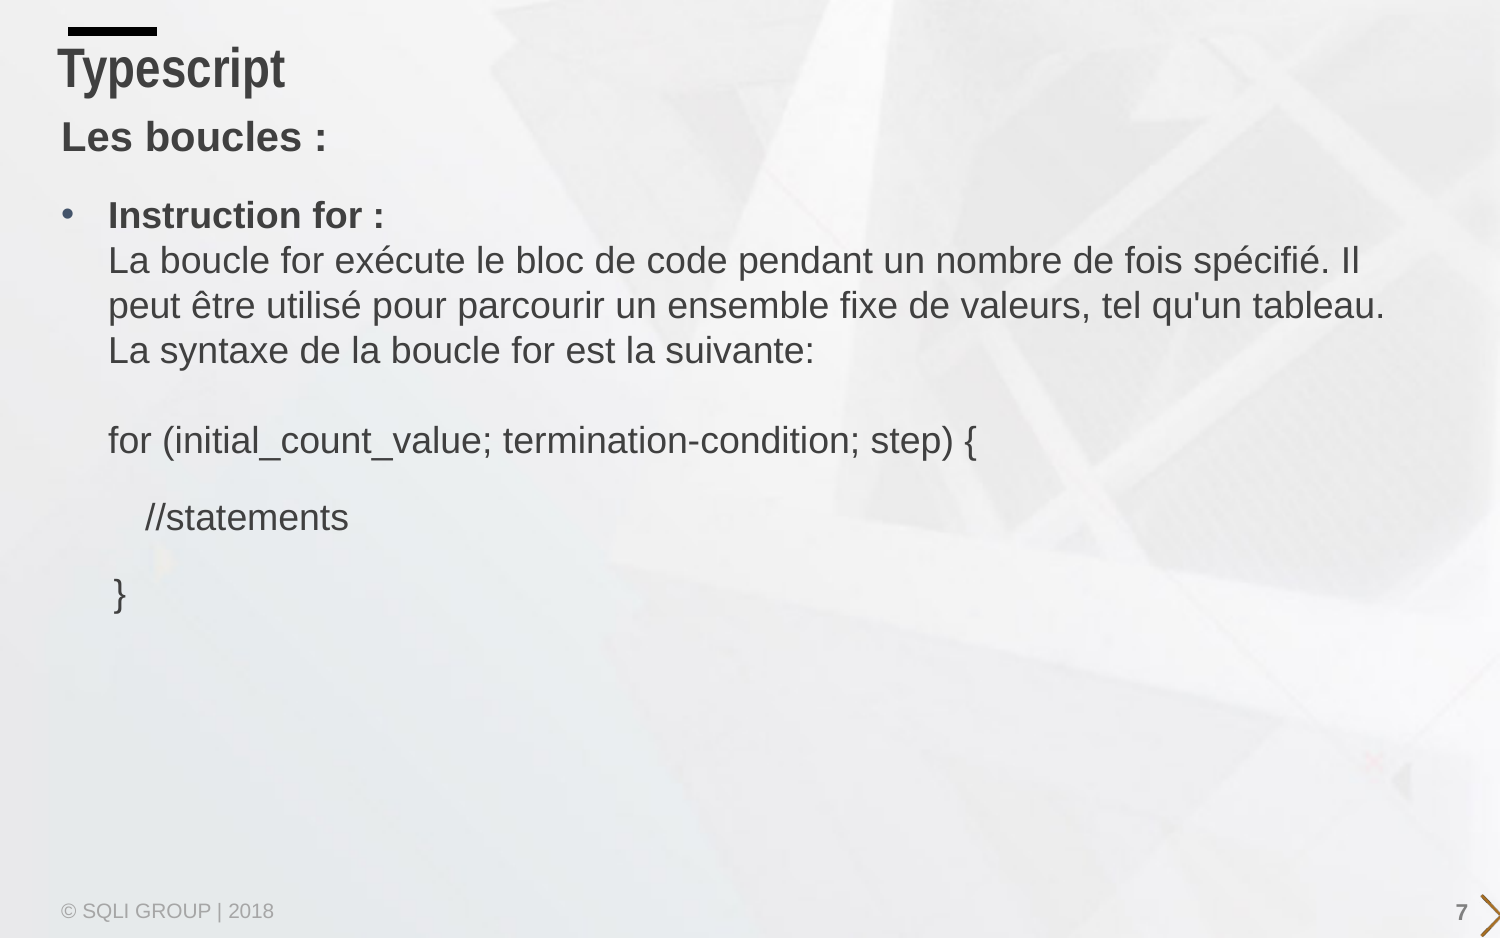

# Typescript
Les boucles :
Instruction for :
La boucle for exécute le bloc de code pendant un nombre de fois spécifié. Il peut être utilisé pour parcourir un ensemble fixe de valeurs, tel qu'un tableau. La syntaxe de la boucle for est la suivante:
for (initial_count_value; termination-condition; step) {
        //statements
     }

7
© SQLI GROUP | 2018